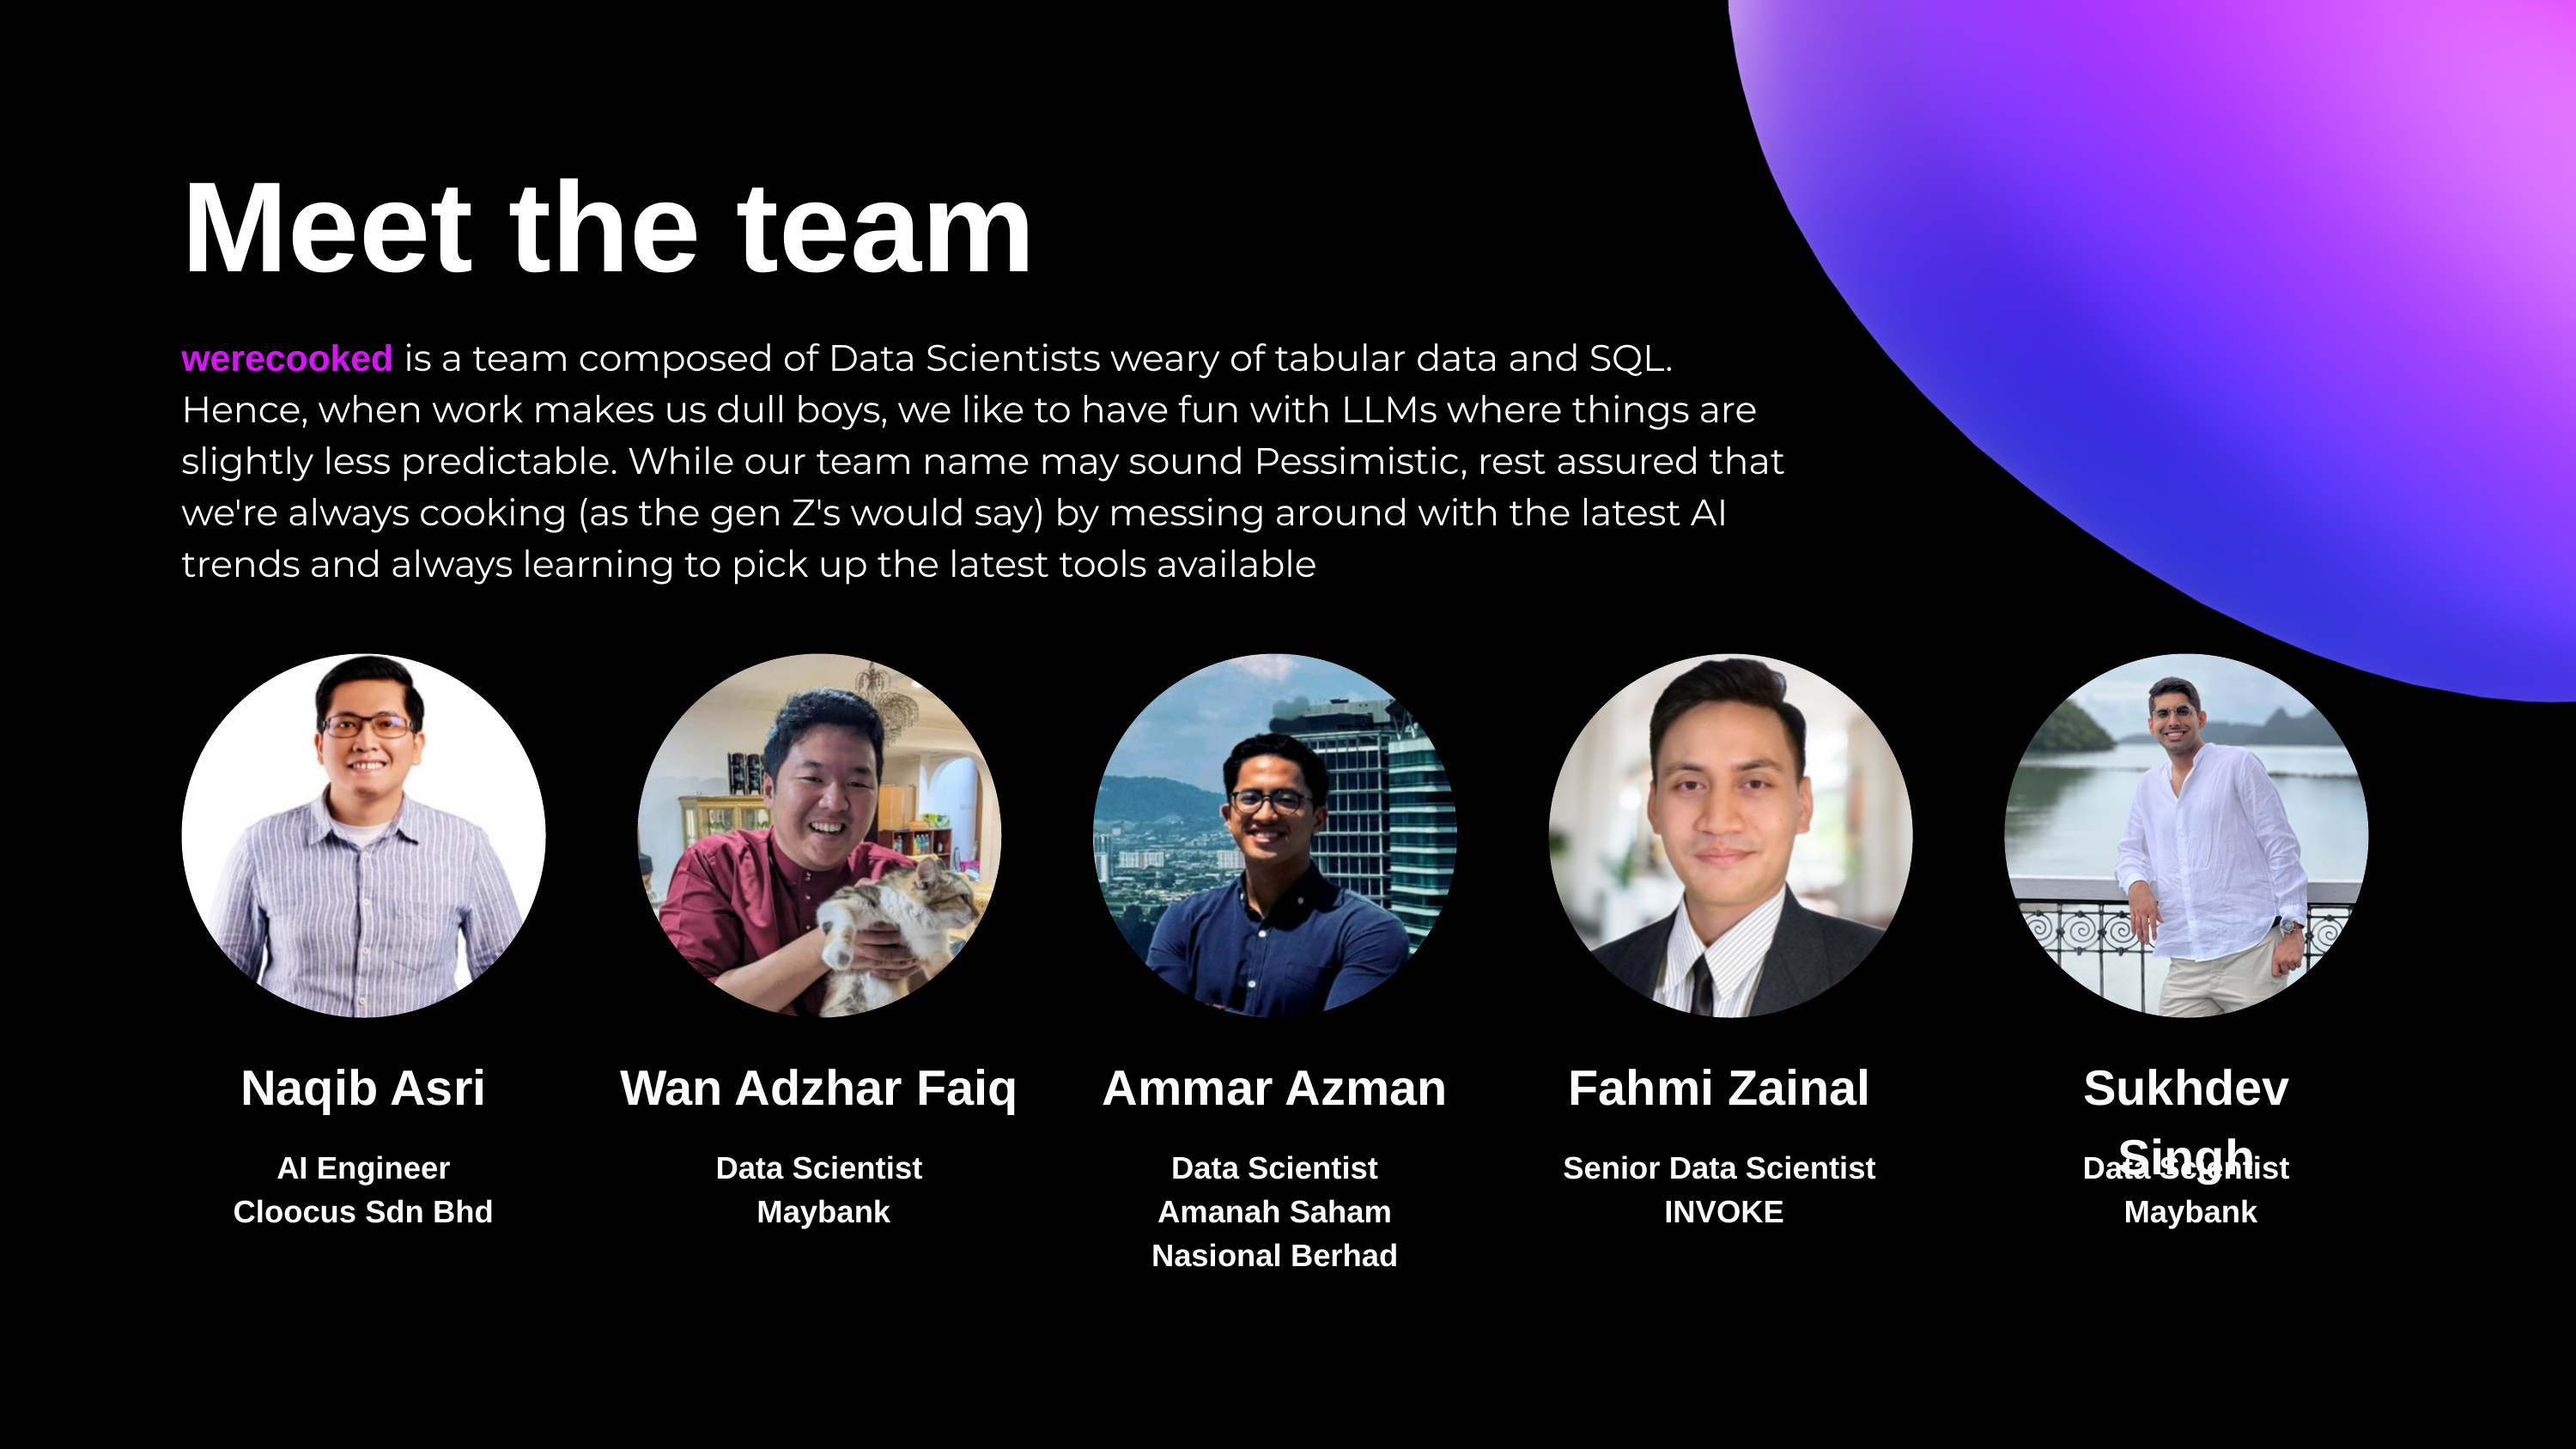

Meet the team
werecooked is a team composed of Data Scientists weary of tabular data and SQL. Hence, when work makes us dull boys, we like to have fun with LLMs where things are slightly less predictable. While our team name may sound Pessimistic, rest assured that we're always cooking (as the gen Z's would say) by messing around with the latest AI trends and always learning to pick up the latest tools available

Naqib Asri
Wan Adzhar Faiq
Ammar Azman
Fahmi Zainal
Sukhdev Singh
AI Engineer
Cloocus Sdn Bhd
Data Scientist
 Maybank
Data Scientist
 Amanah Saham
Nasional Berhad
Senior Data Scientist
 INVOKE
Data Scientist
 Maybank